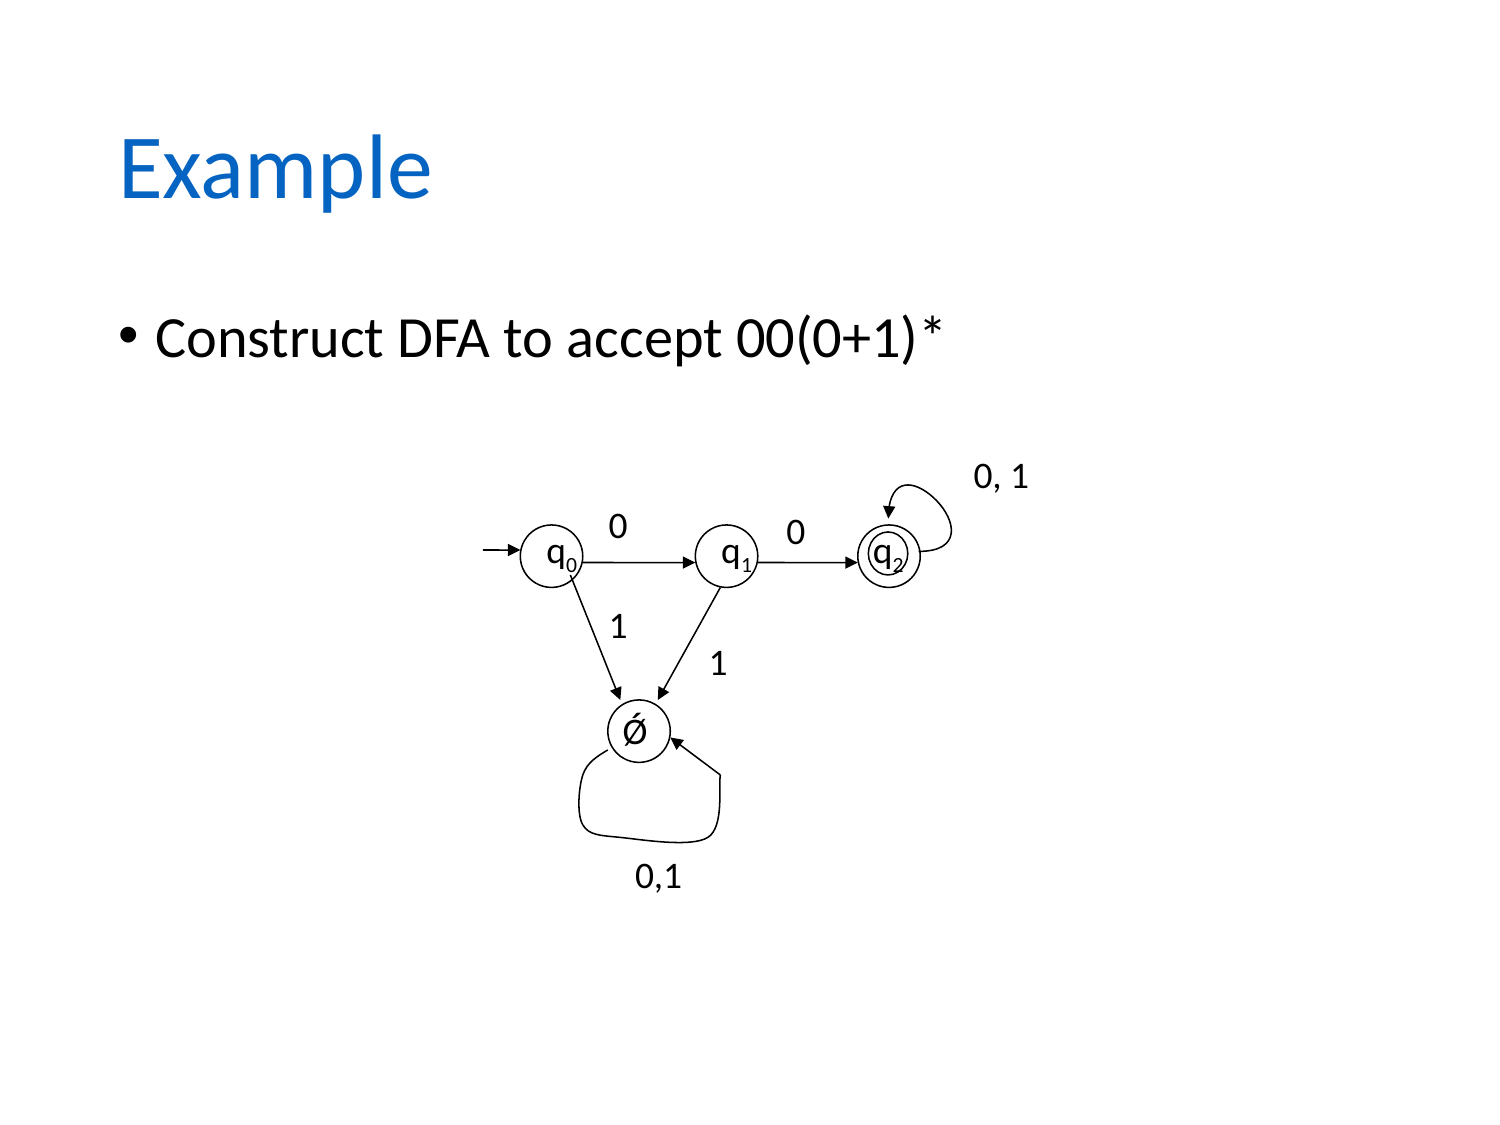

# Example
Construct DFA to accept 00(0+1)*
0, 1
0
0
q0
q1
q2

1
1

Ǿ

0,1